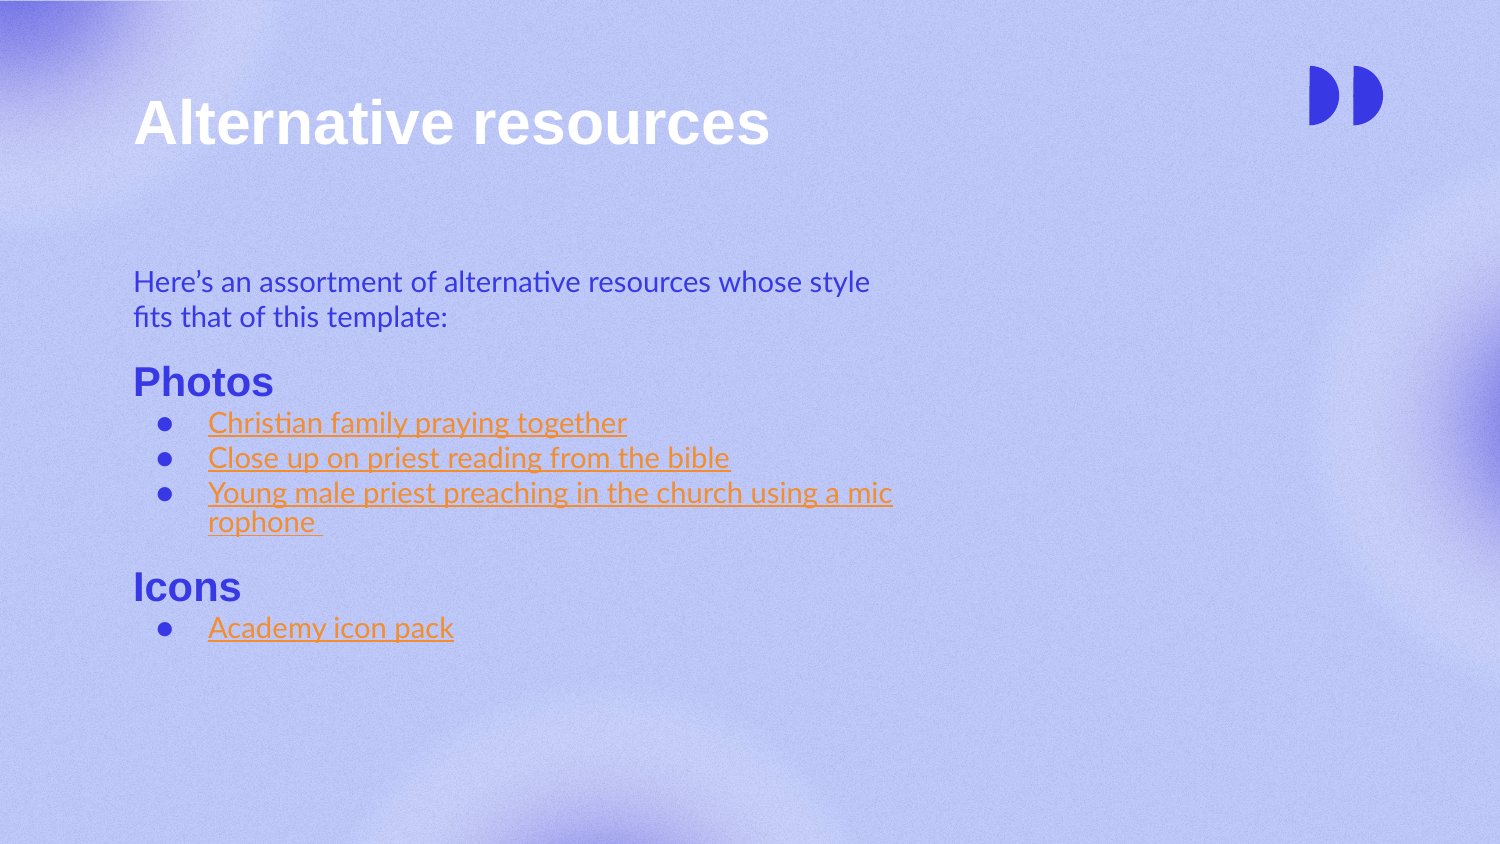

# Alternative resources
Here’s an assortment of alternative resources whose style fits that of this template:
Photos
Christian family praying together
Close up on priest reading from the bible
Young male priest preaching in the church using a microphone
Icons
Academy icon pack